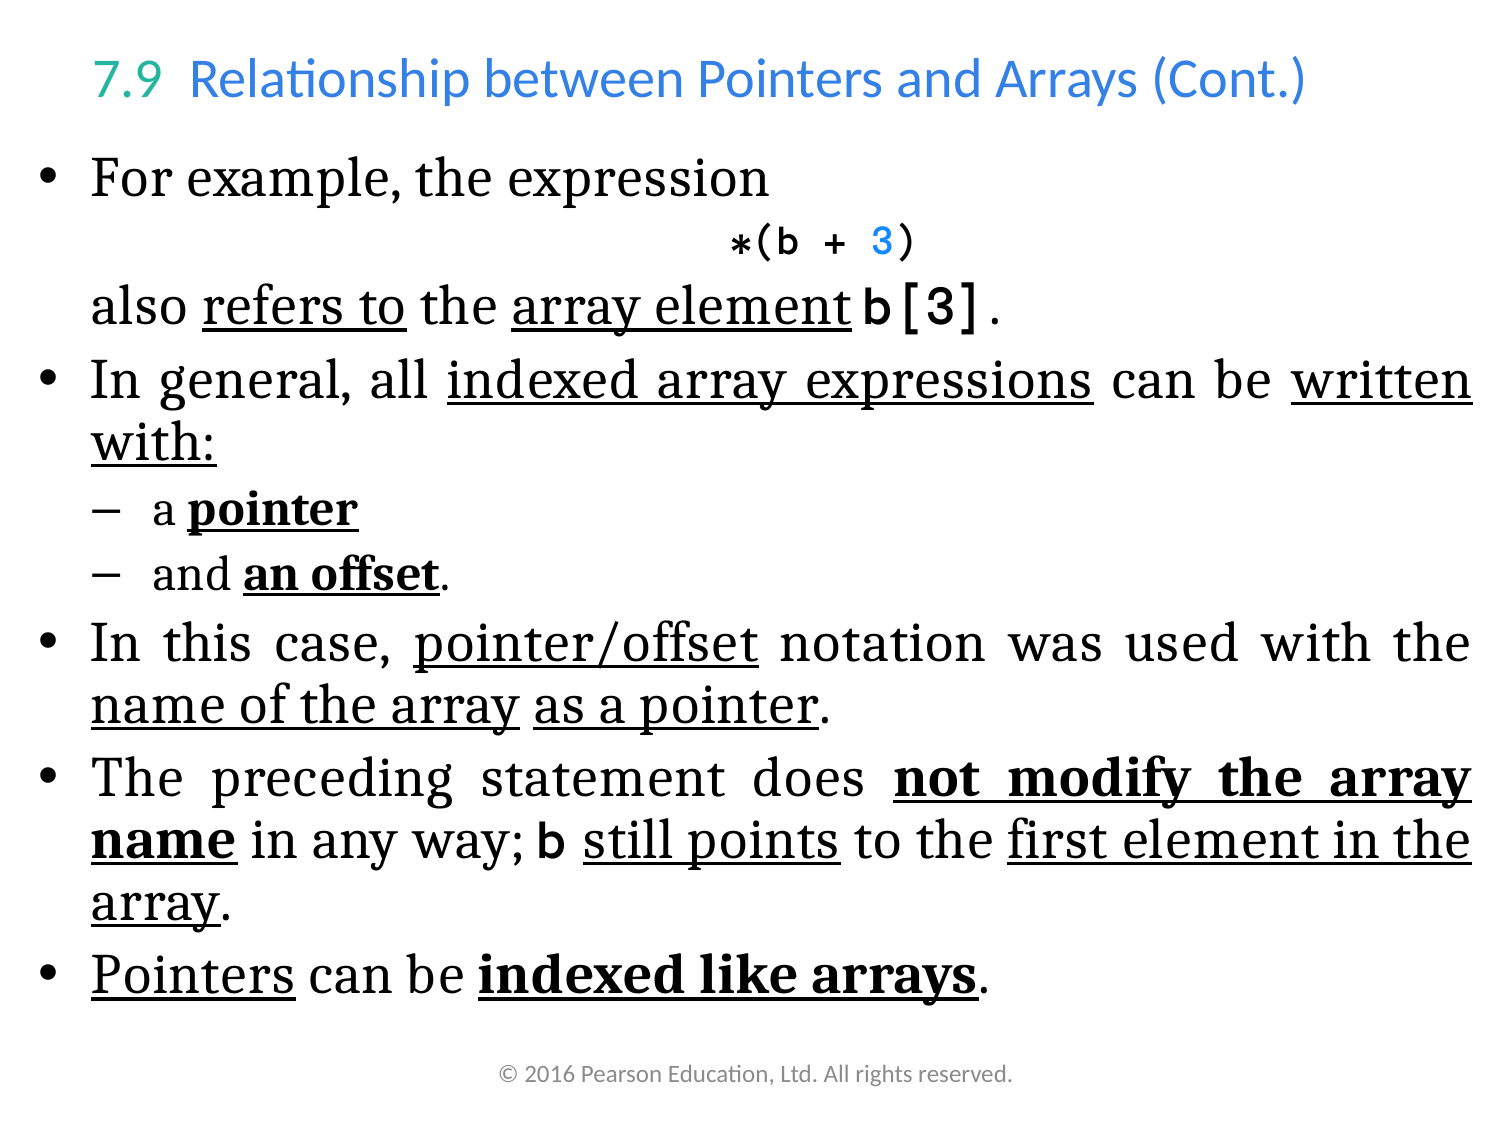

# 7.9  Relationship between Pointers and Arrays (Cont.)
For example, the expression
*(b + 3)
	also refers to the array element b[3].
In general, all indexed array expressions can be written with:
a pointer
and an offset.
In this case, pointer/offset notation was used with the name of the array as a pointer.
The preceding statement does not modify the array name in any way; b still points to the first element in the array.
Pointers can be indexed like arrays.
© 2016 Pearson Education, Ltd. All rights reserved.